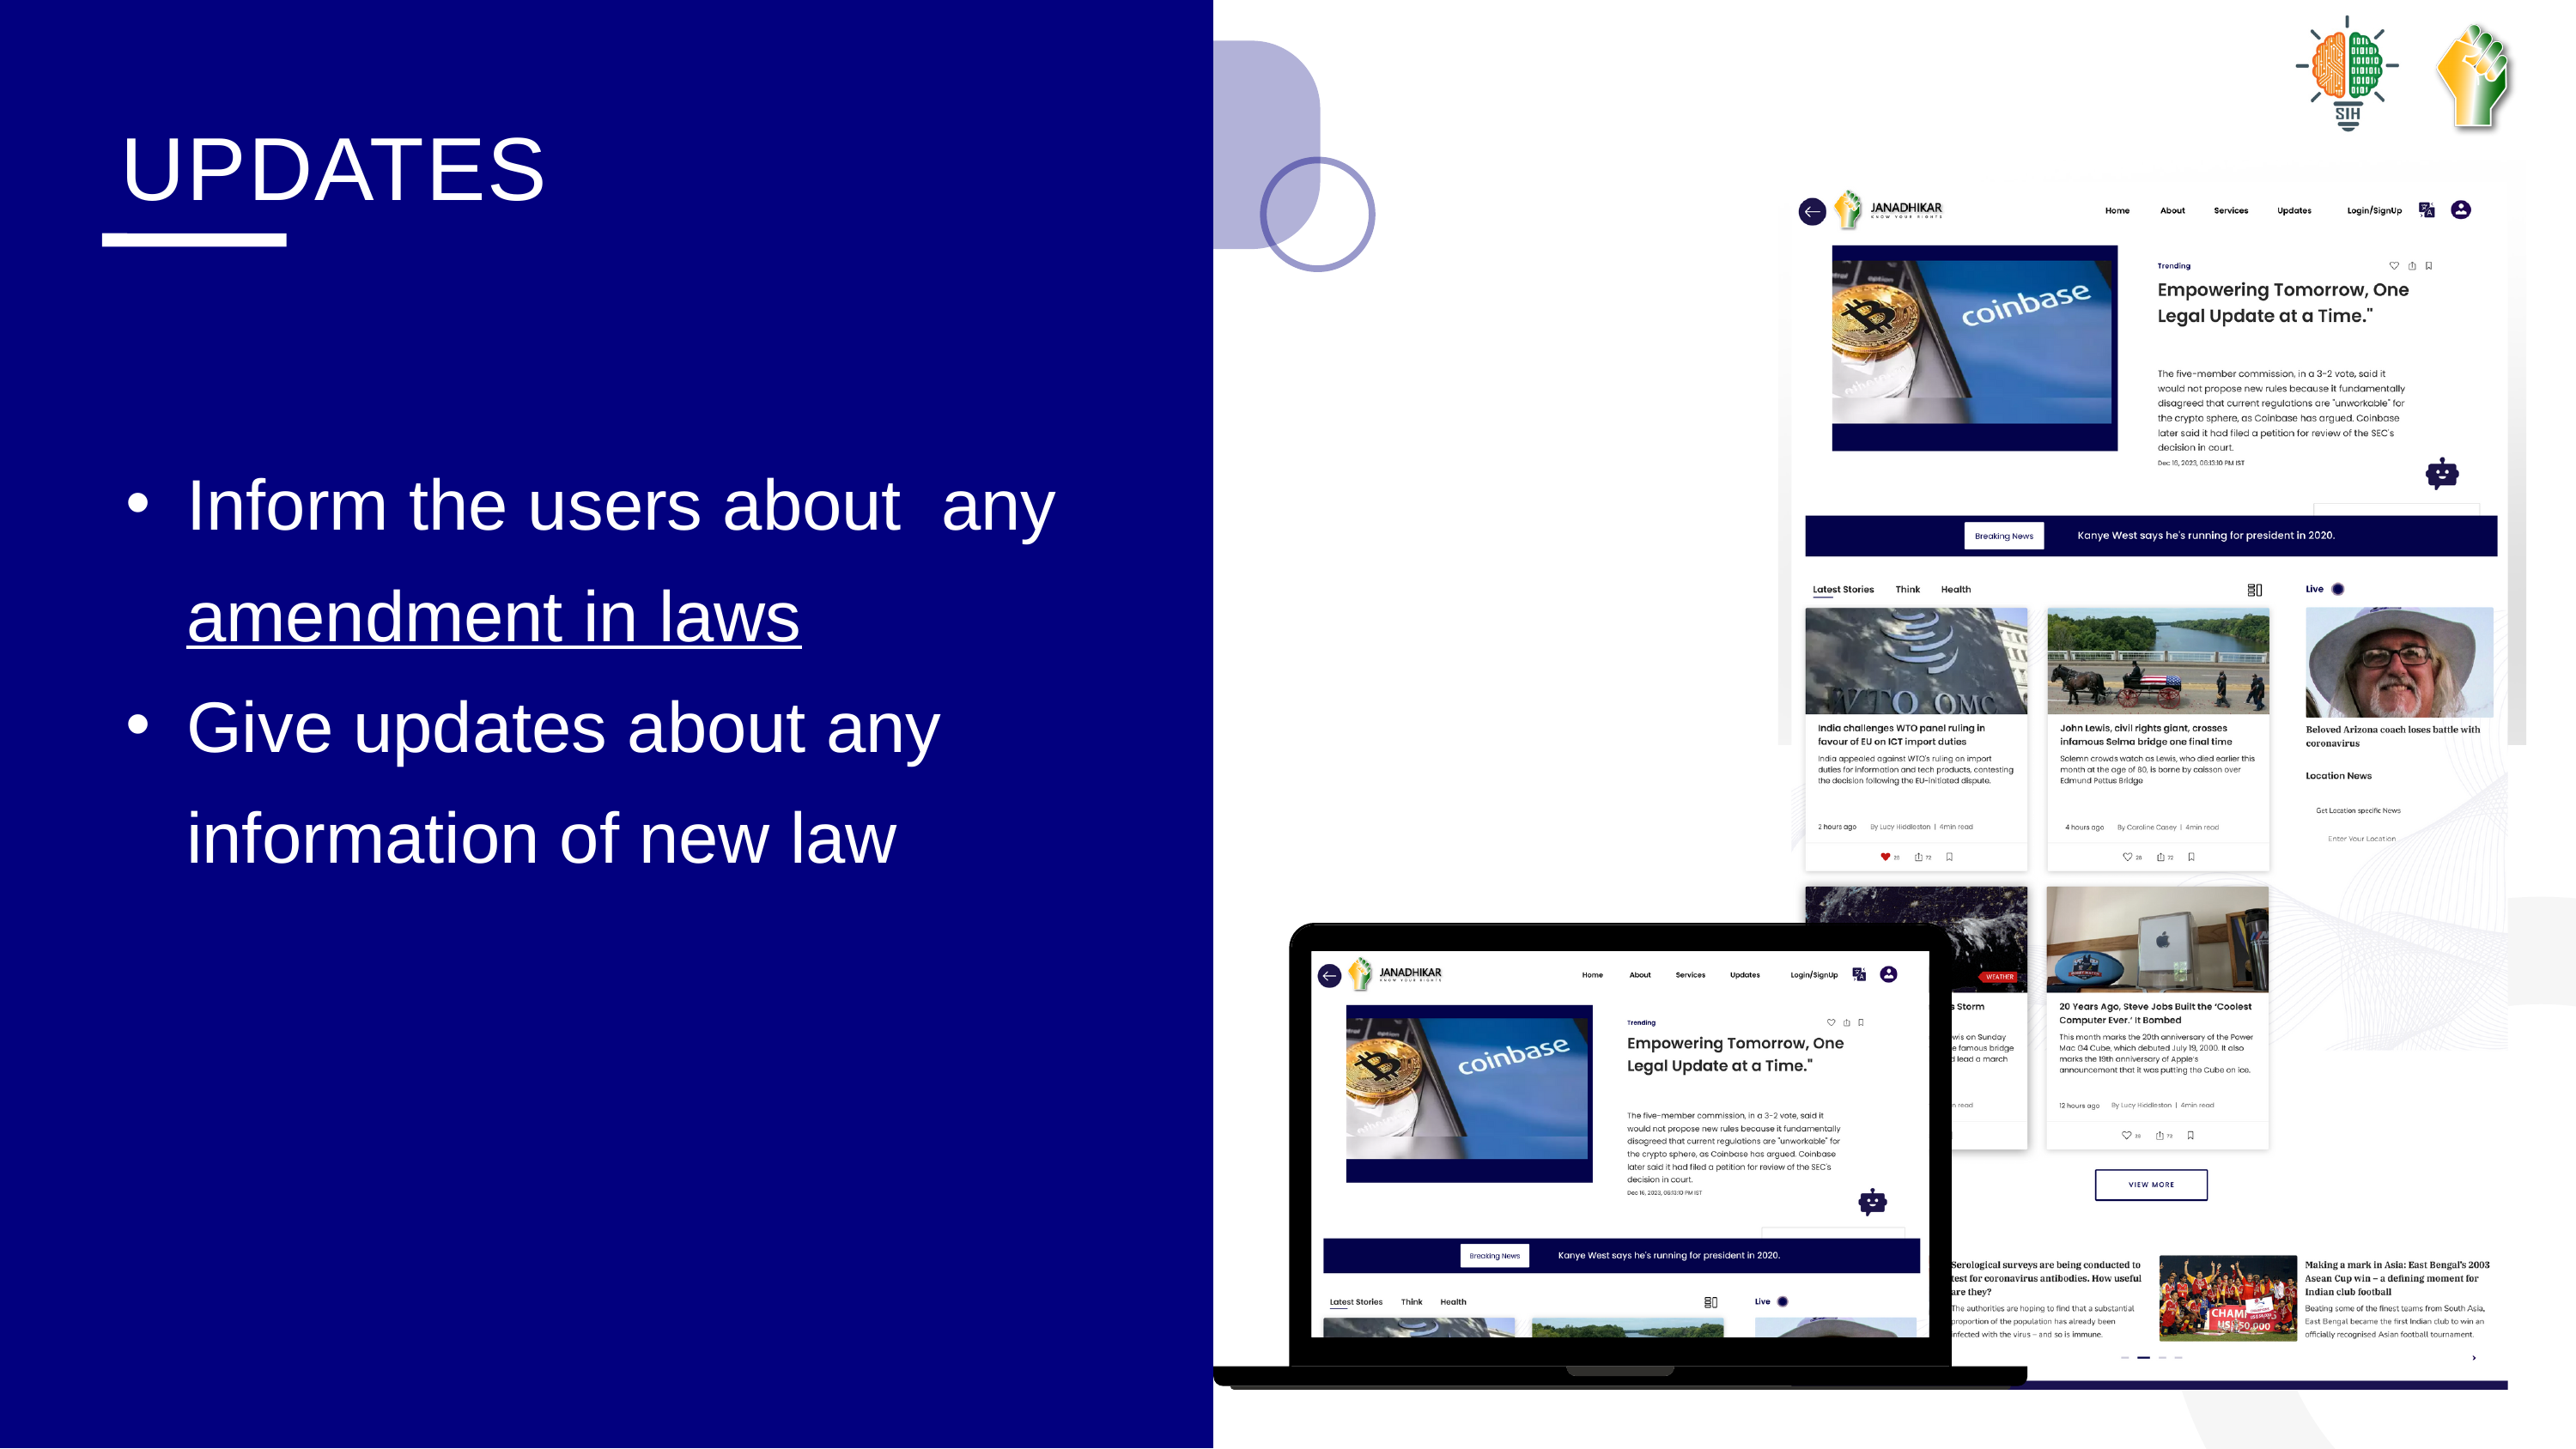

UPDATES

Inform the users about  any amendment in laws
Give updates about any information of new law